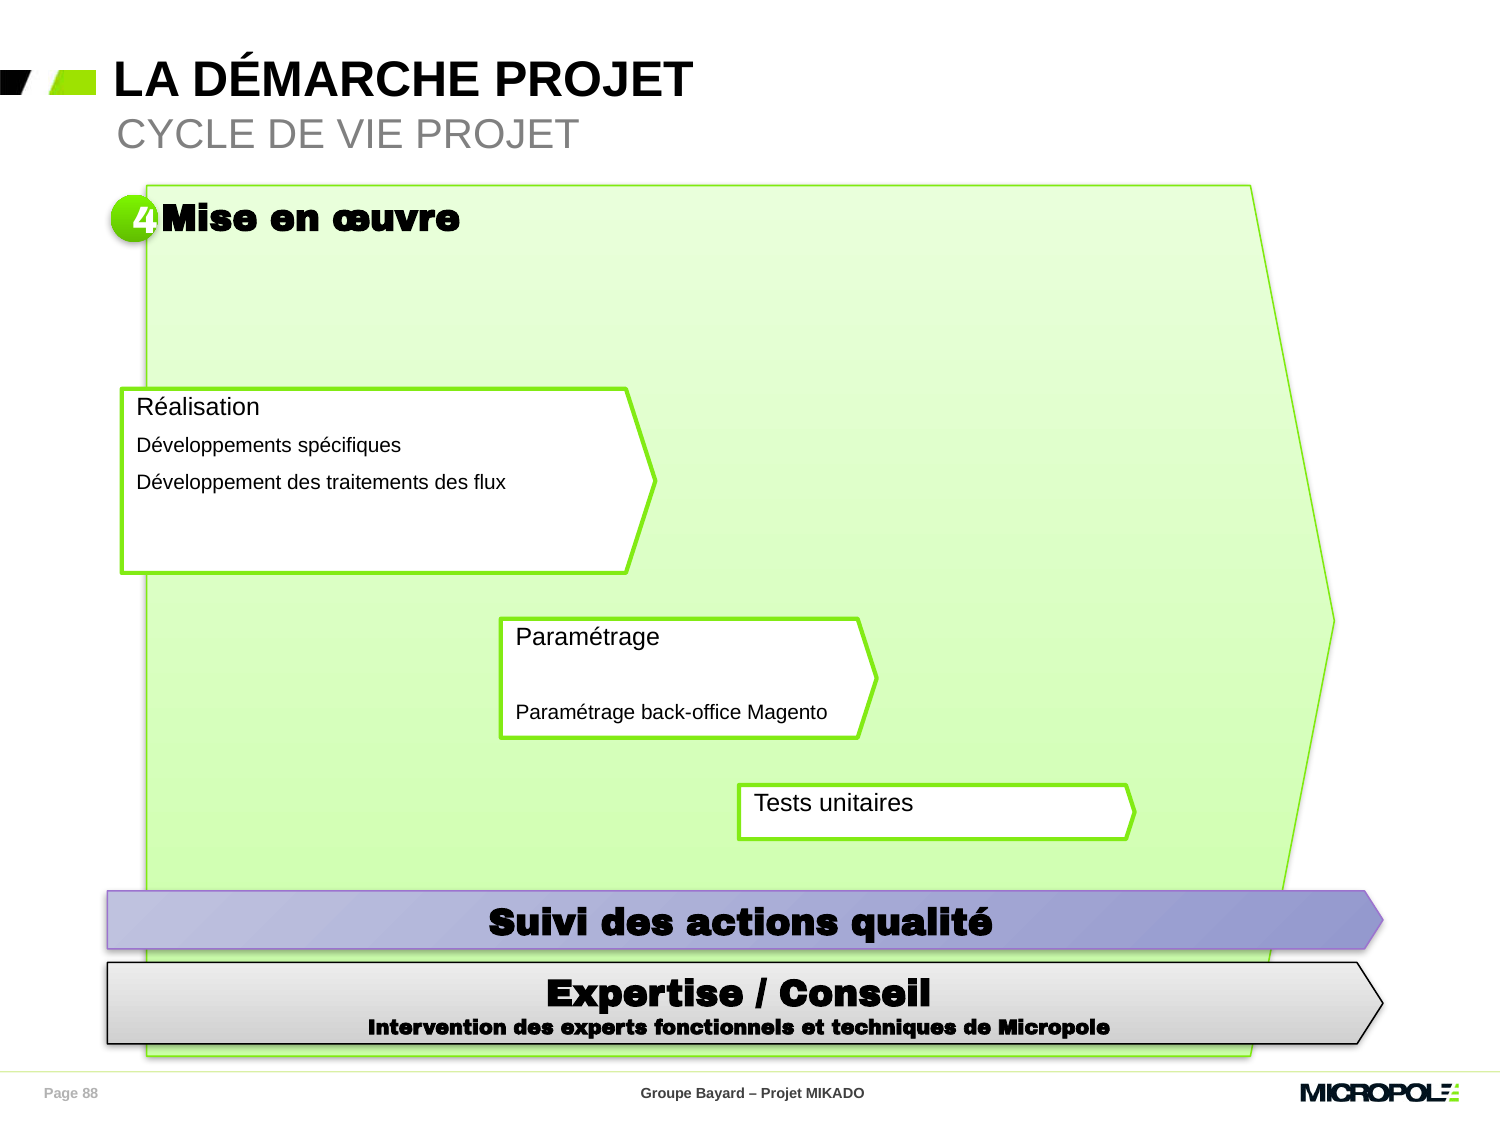

# La démarche projet
Cycle de vie projet
Mise en œuvre
4
Réalisation
Développements spécifiques
Développement des traitements des flux
Paramétrage

Paramétrage back-office Magento

Tests unitaires
Suivi des actions qualité
Expertise / Conseil
Intervention des experts fonctionnels et techniques de Micropole
Page 88
Groupe Bayard – Projet MIKADO